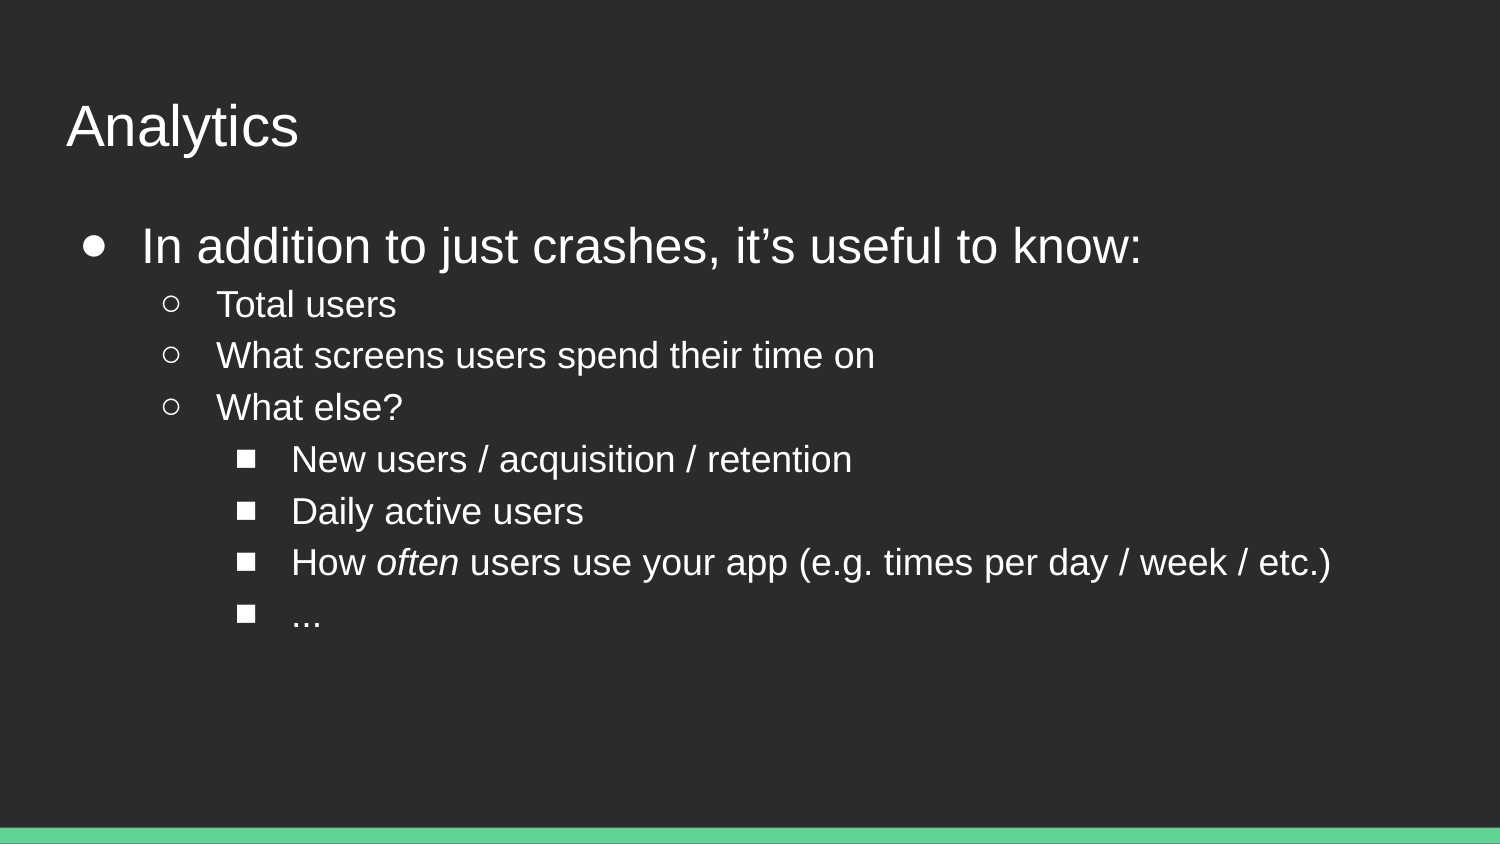

# Analytics
In addition to just crashes, it’s useful to know:
Total users
What screens users spend their time on
What else?
New users / acquisition / retention
Daily active users
How often users use your app (e.g. times per day / week / etc.)
...